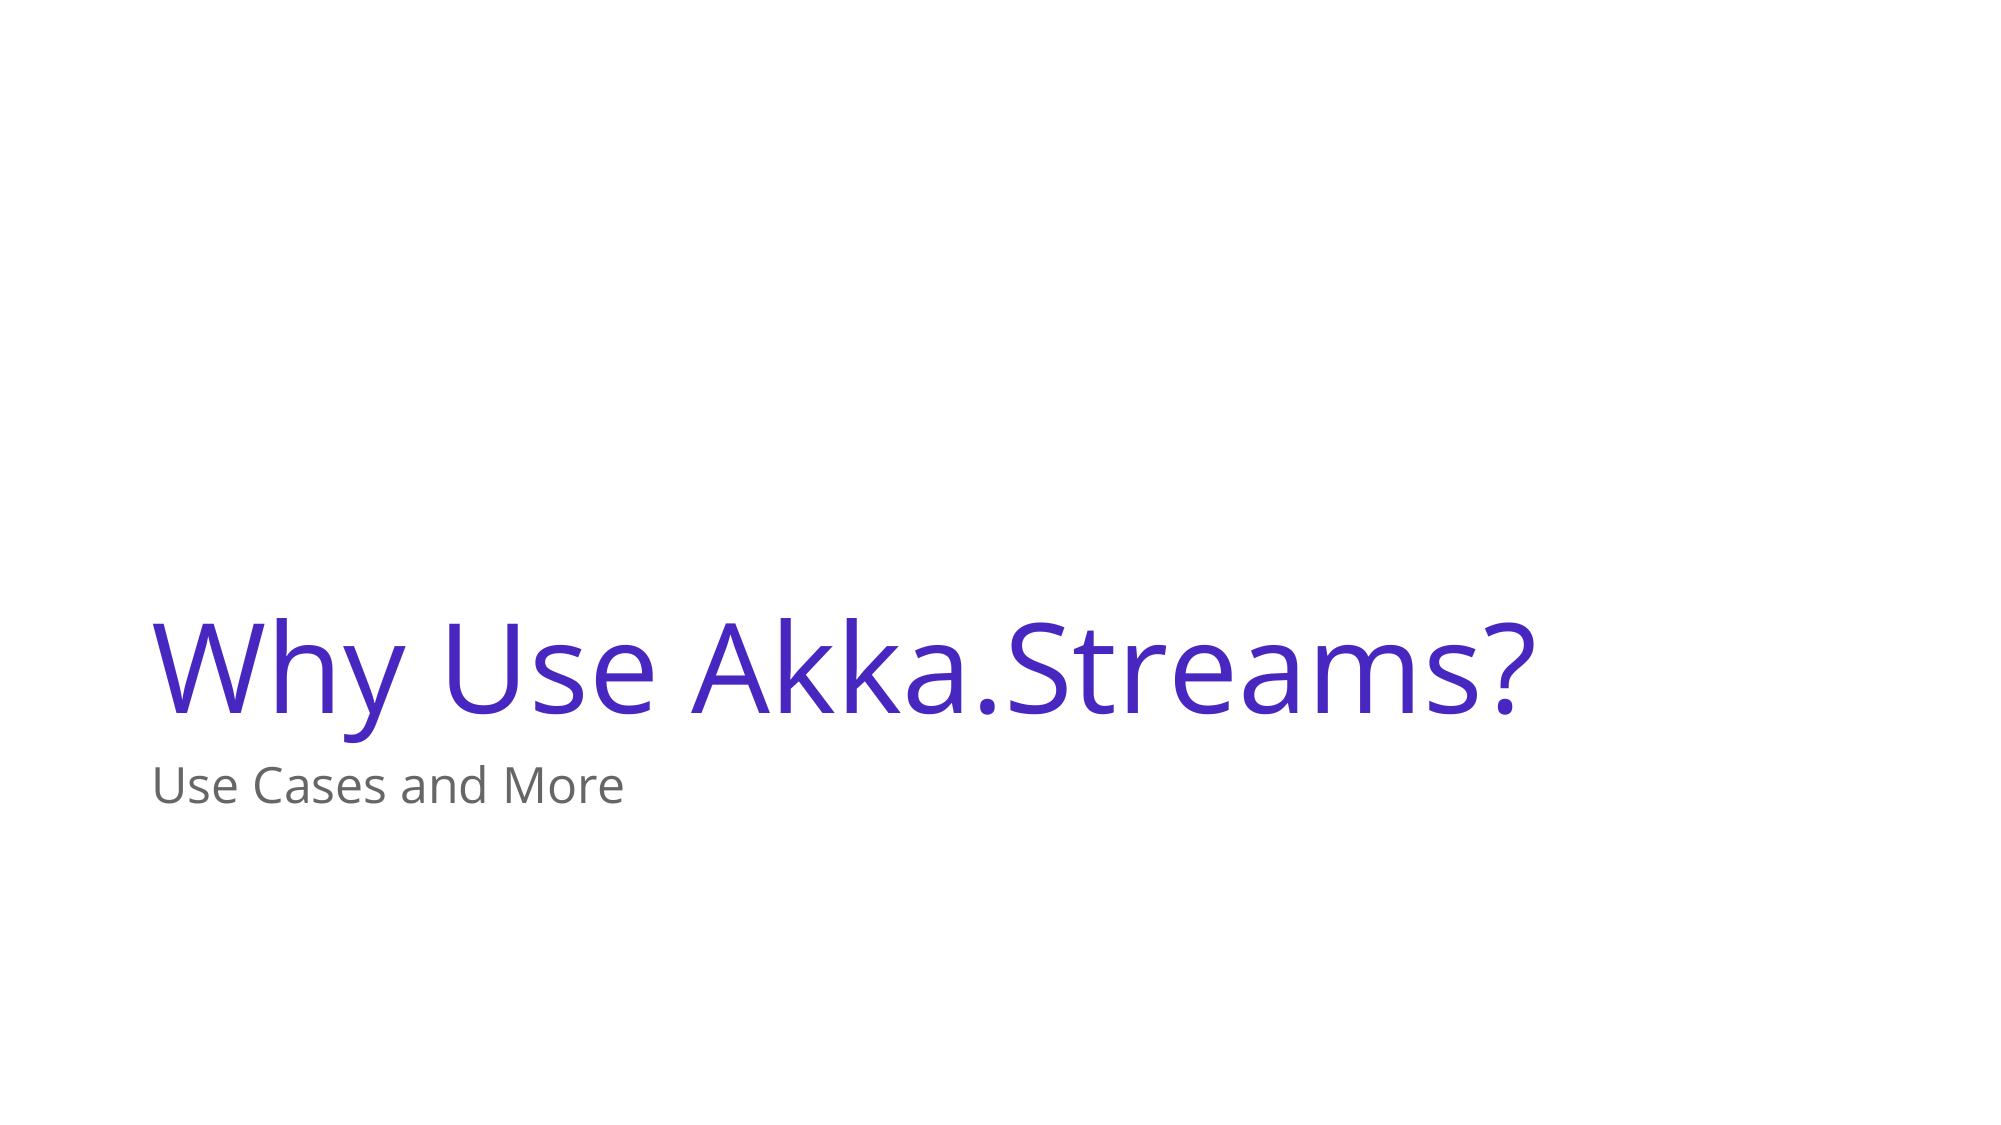

# Why Use Akka.Streams?
Use Cases and More